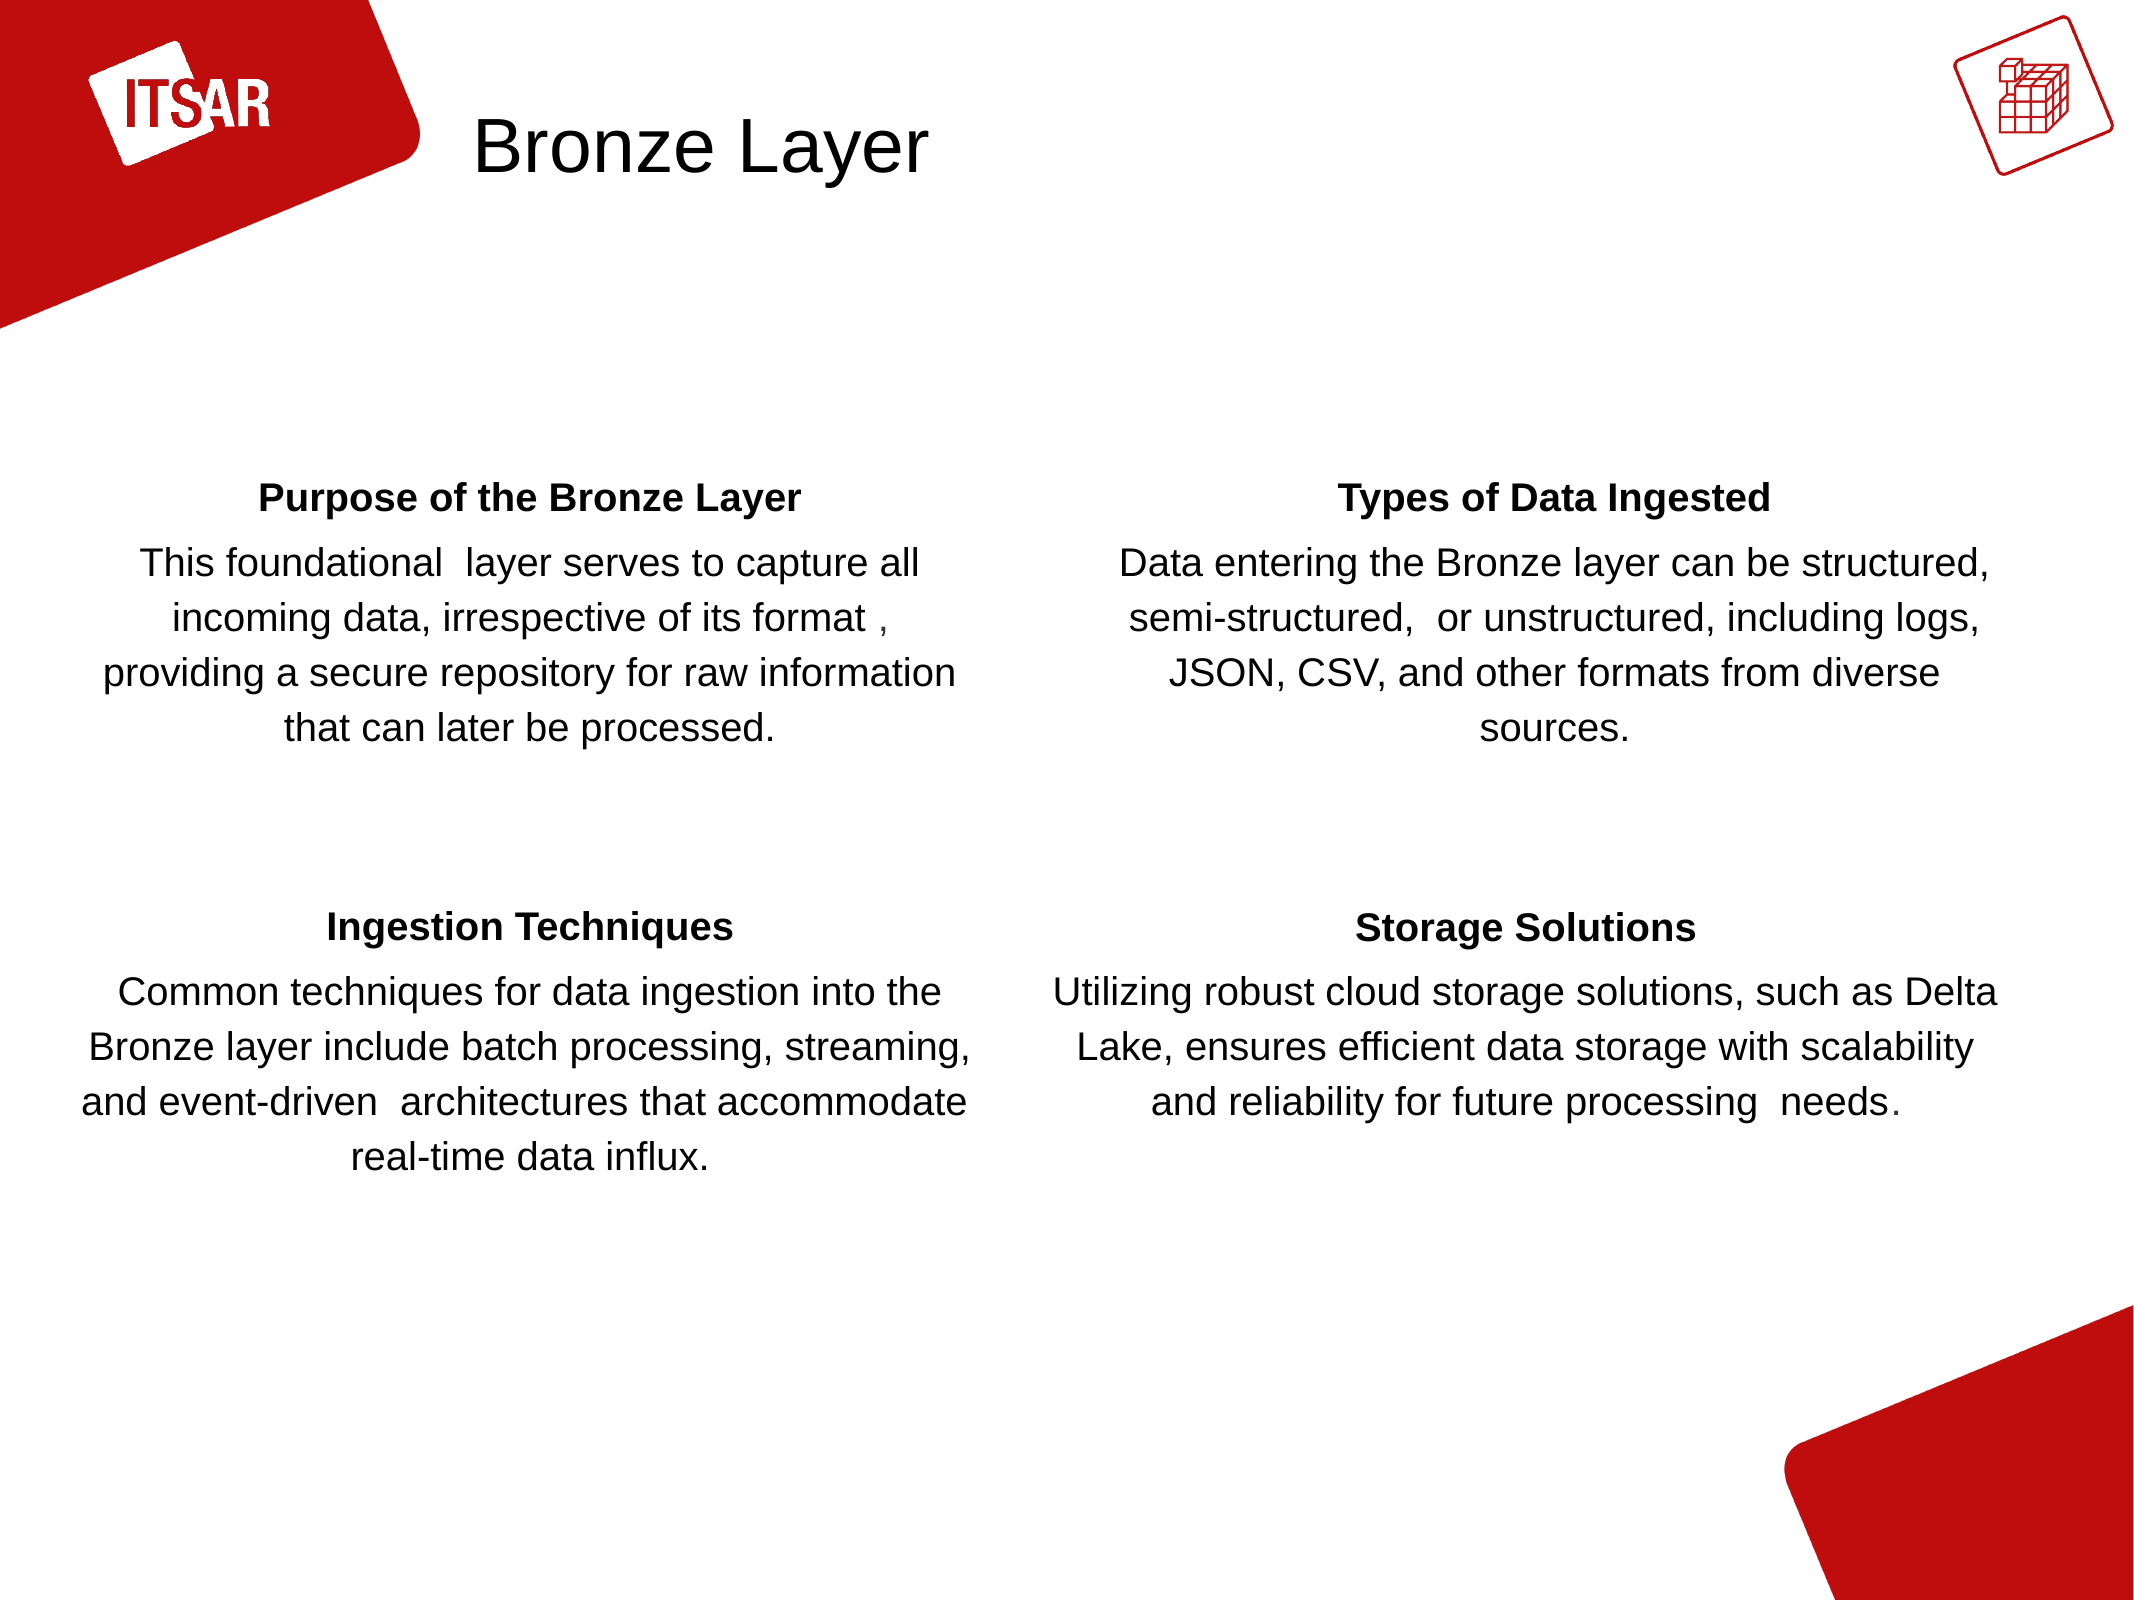

NTTDaTa
Bronze Layer
Types of Data Ingested
Data entering the Bronze layer can be structured, semi-structured,  or unstructured, including logs, JSON, CSV, and other formats from diverse sources.
Purpose of the Bronze Layer
This foundational  layer serves to capture all incoming data, irrespective of its format , providing a secure repository for raw information that can later be processed.
Ingestion Techniques
Common techniques for data ingestion into the Bronze layer include batch processing, streaming, and event-driven  architectures that accommodate  real-time data influx.
Storage Solutions
Utilizing robust cloud storage solutions, such as Delta Lake, ensures efficient data storage with scalability and reliability for future processing  needs.